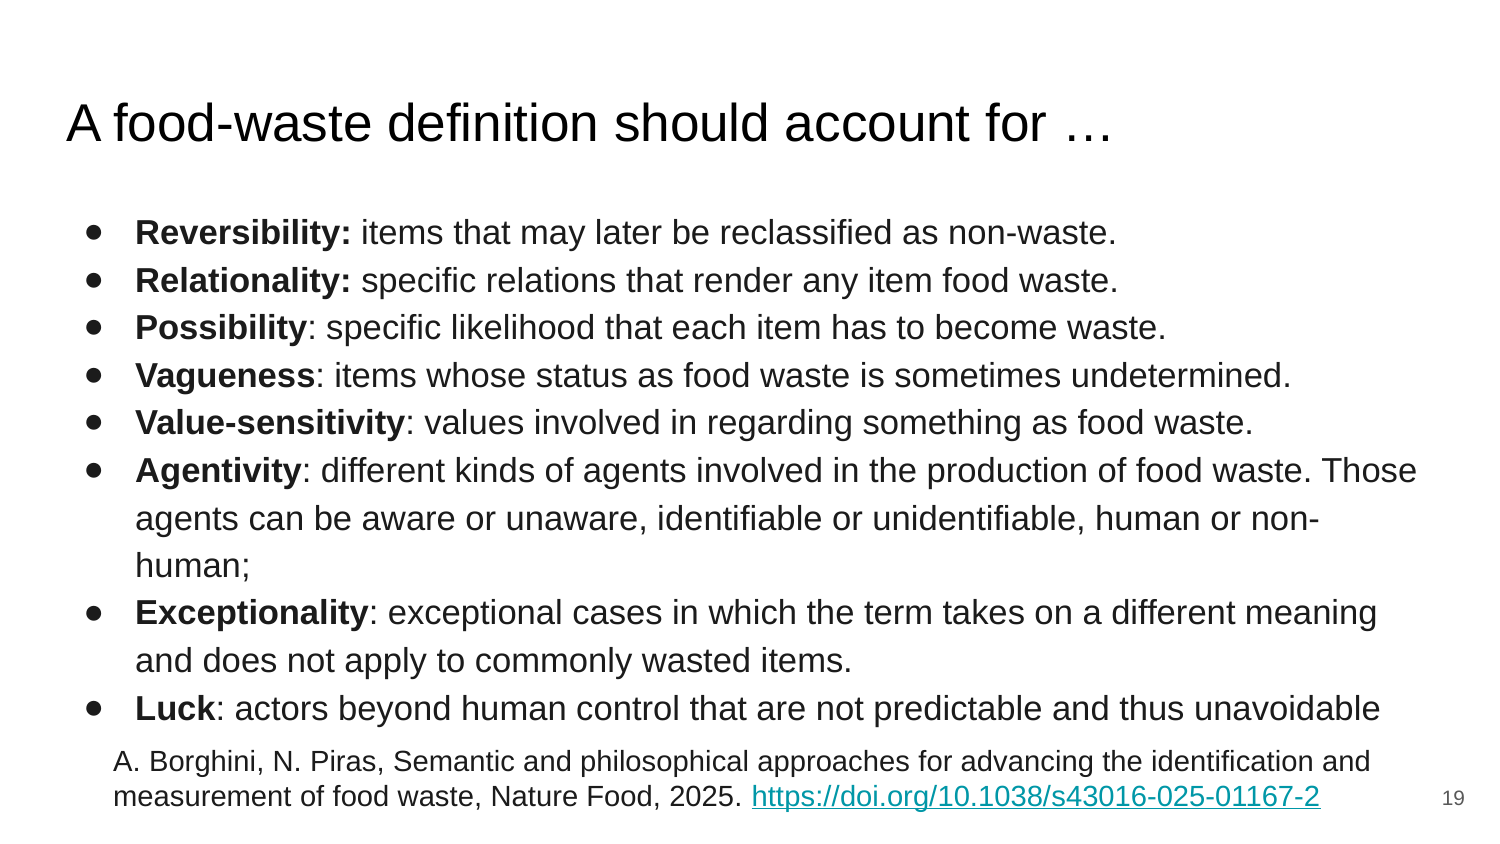

# A food-waste definition should account for …
Reversibility: items that may later be reclassified as non-waste.
Relationality: specific relations that render any item food waste.
Possibility: specific likelihood that each item has to become waste.
Vagueness: items whose status as food waste is sometimes undetermined.
Value-sensitivity: values involved in regarding something as food waste.
Agentivity: different kinds of agents involved in the production of food waste. Those agents can be aware or unaware, identifiable or unidentifiable, human or non-human;
Exceptionality: exceptional cases in which the term takes on a different meaning and does not apply to commonly wasted items.
Luck: actors beyond human control that are not predictable and thus unavoidable
A. Borghini, N. Piras, Semantic and philosophical approaches for advancing the identification and measurement of food waste, Nature Food, 2025. https://doi.org/10.1038/s43016-025-01167-2
19